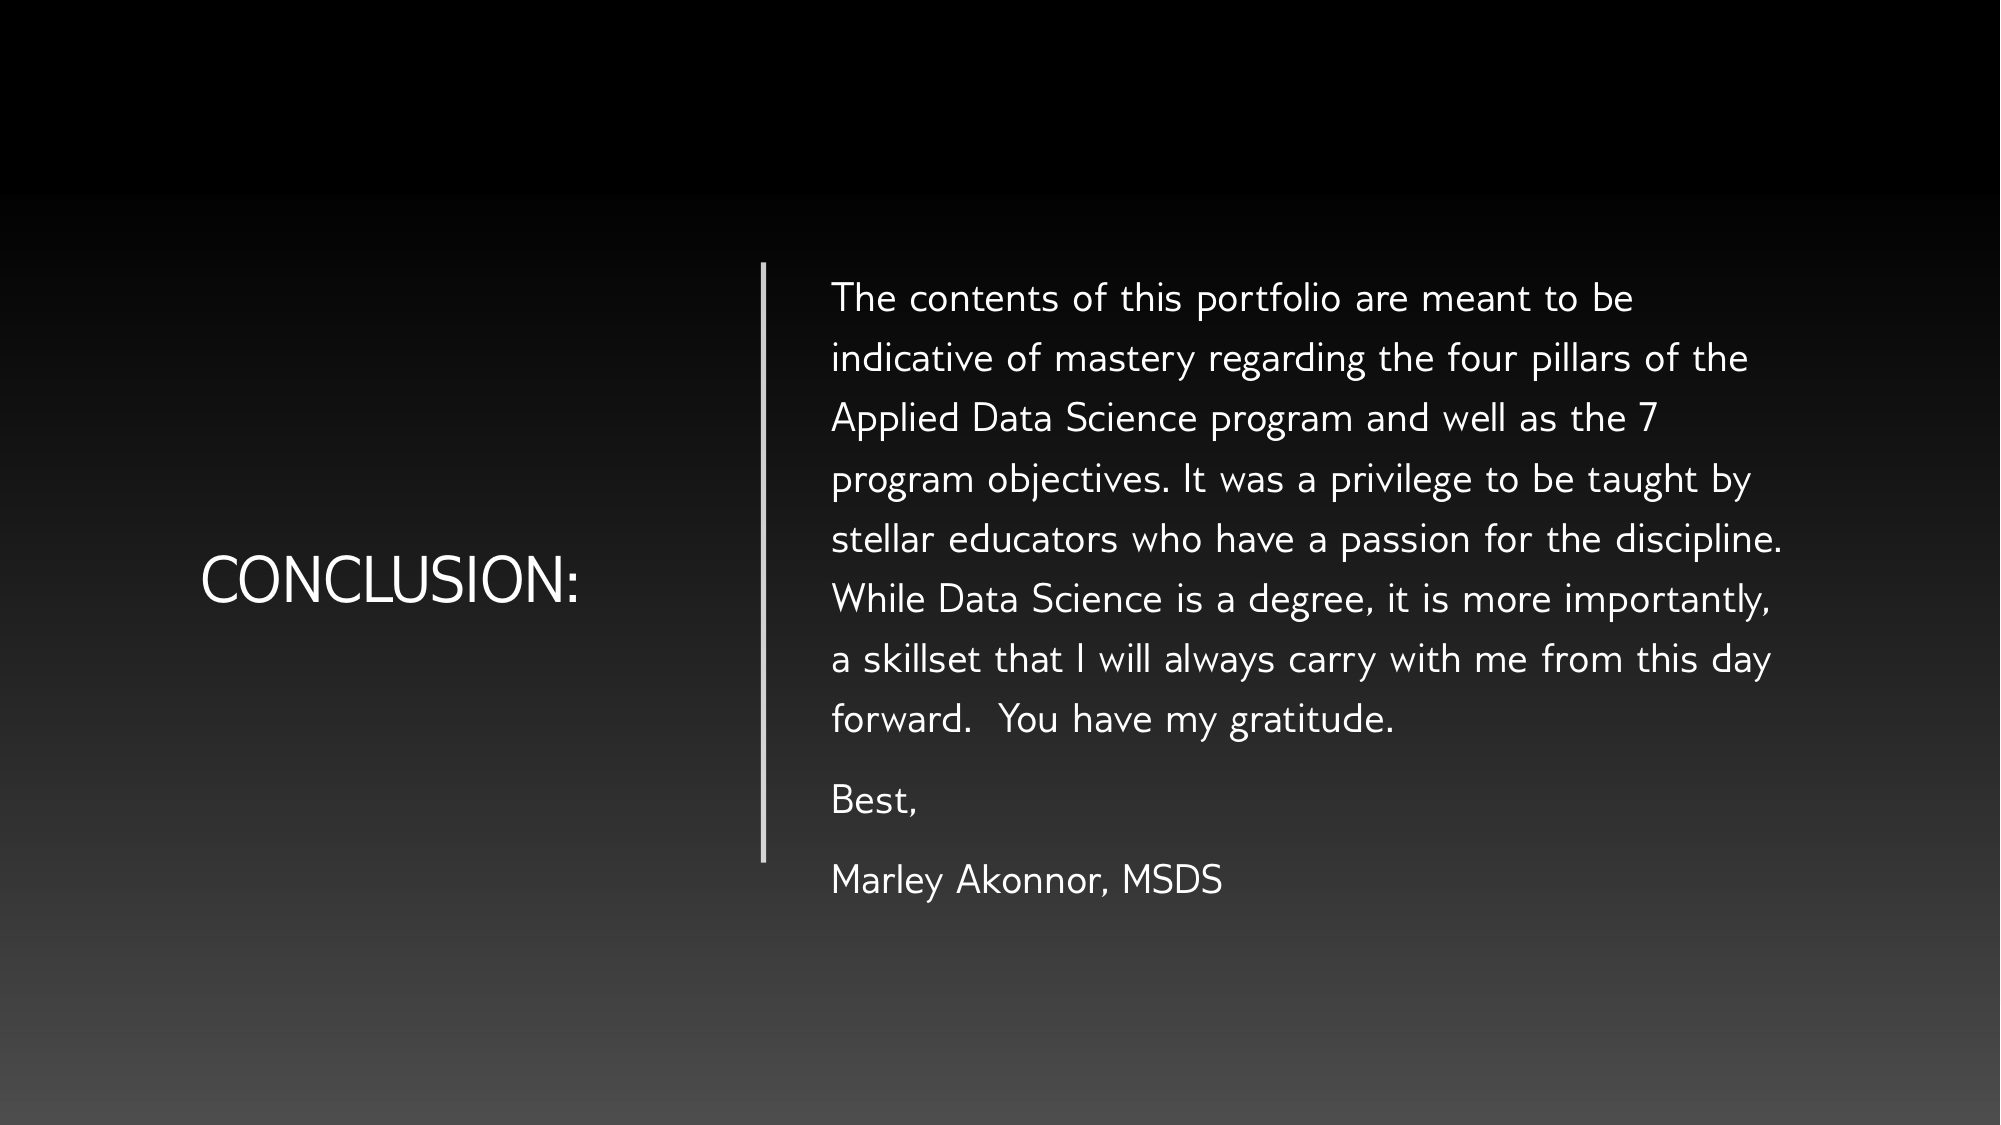

# Conclusion:
The contents of this portfolio are meant to be indicative of mastery regarding the four pillars of the Applied Data Science program and well as the 7 program objectives. It was a privilege to be taught by stellar educators who have a passion for the discipline. While Data Science is a degree, it is more importantly, a skillset that I will always carry with me from this day forward.  You have my gratitude.
Best,
Marley Akonnor, MSDS